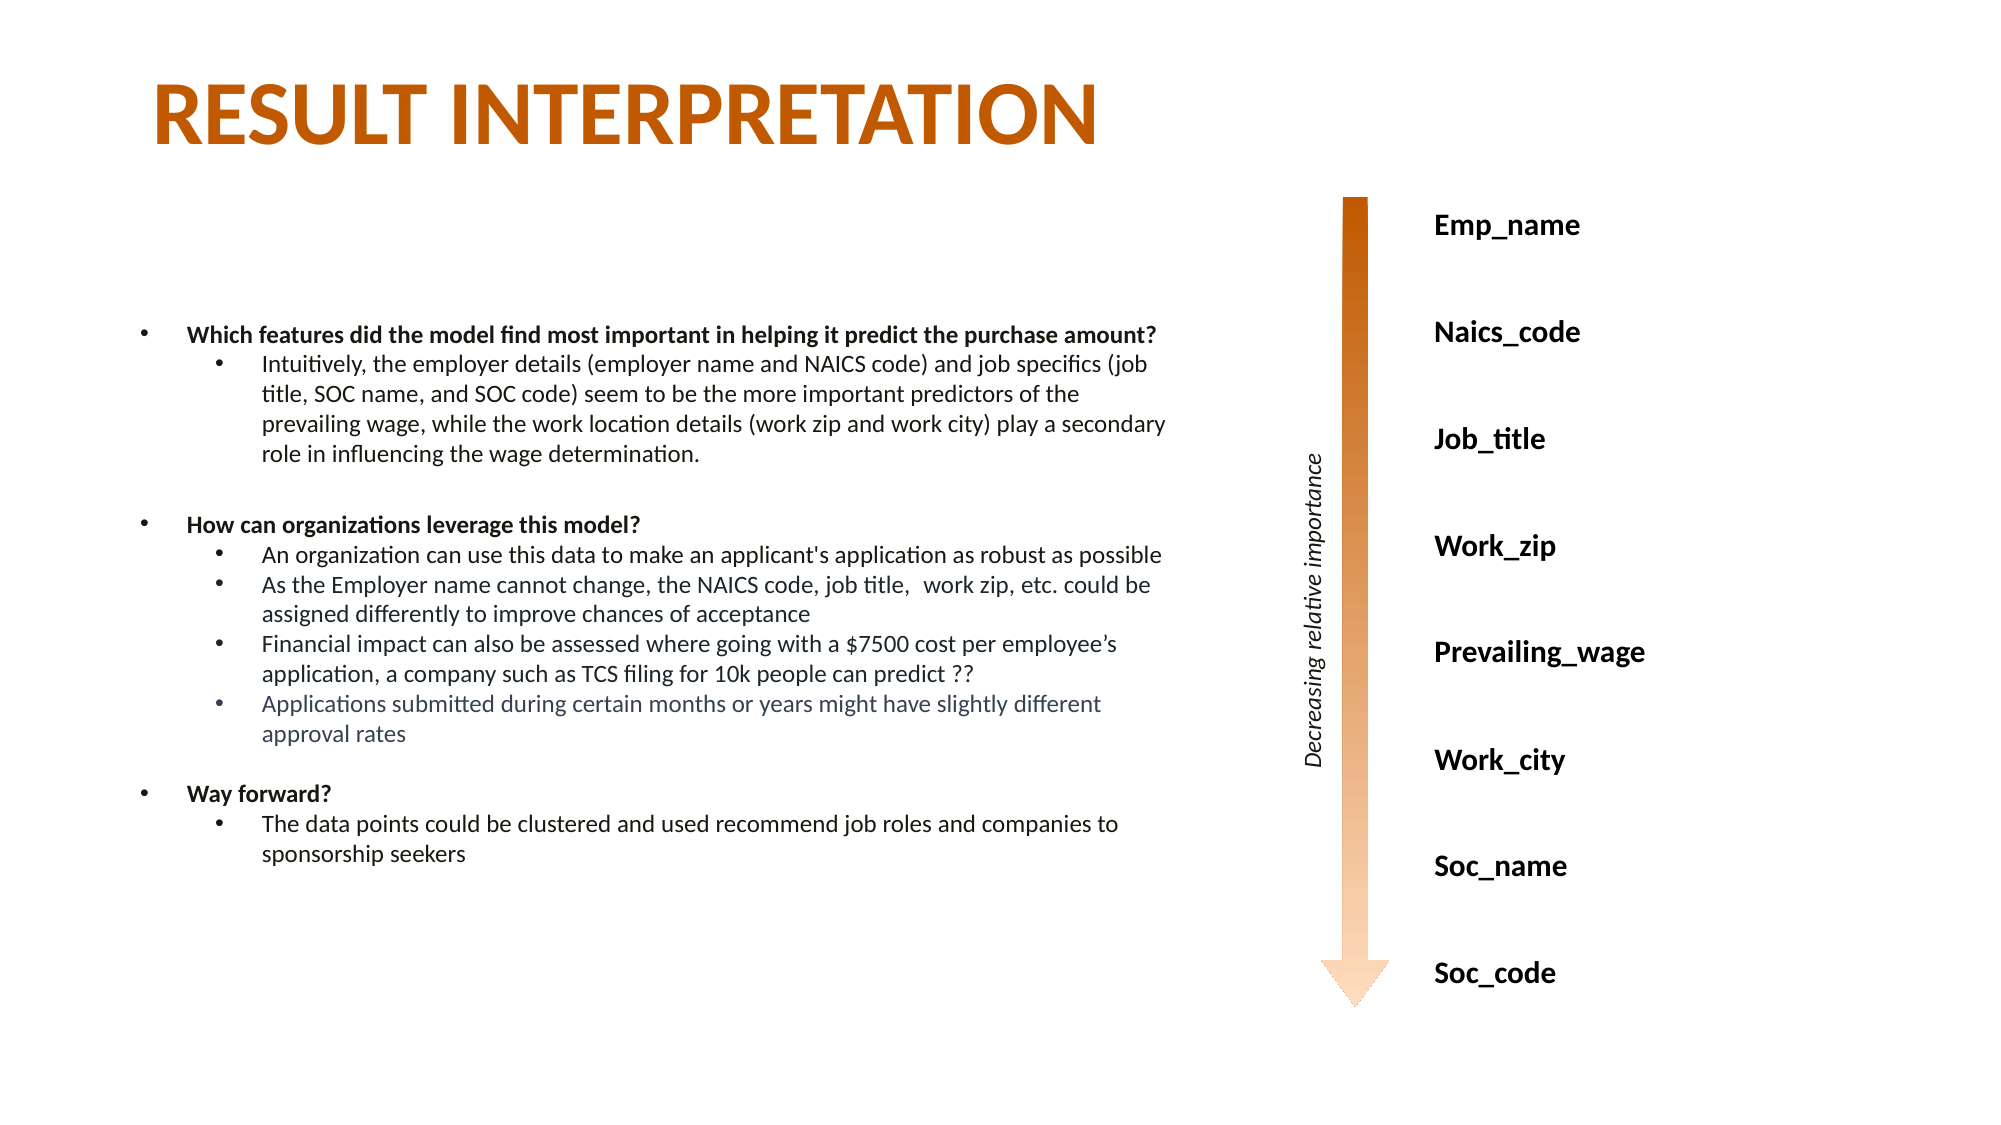

RESULT INTERPRETATION

Emp_name
Naics_code
Job_title
Work_zip
Prevailing_wage
Work_city
Soc_name
Soc_code
Which features did the model find most important in helping it predict the purchase amount?
Intuitively, the employer details (employer name and NAICS code) and job specifics (job title, SOC name, and SOC code) seem to be the more important predictors of the prevailing wage, while the work location details (work zip and work city) play a secondary role in influencing the wage determination.
How can organizations leverage this model?
An organization can use this data to make an applicant's application as robust as possible
As the Employer name cannot change, the NAICS code, job title,  work zip, etc. could be assigned differently to improve chances of acceptance
Financial impact can also be assessed where going with a $7500 cost per employee’s application, a company such as TCS filing for 10k people can predict ??
Applications submitted during certain months or years might have slightly different approval rates
Way forward?
The data points could be clustered and used recommend job roles and companies to sponsorship seekers

Decreasing relative importance